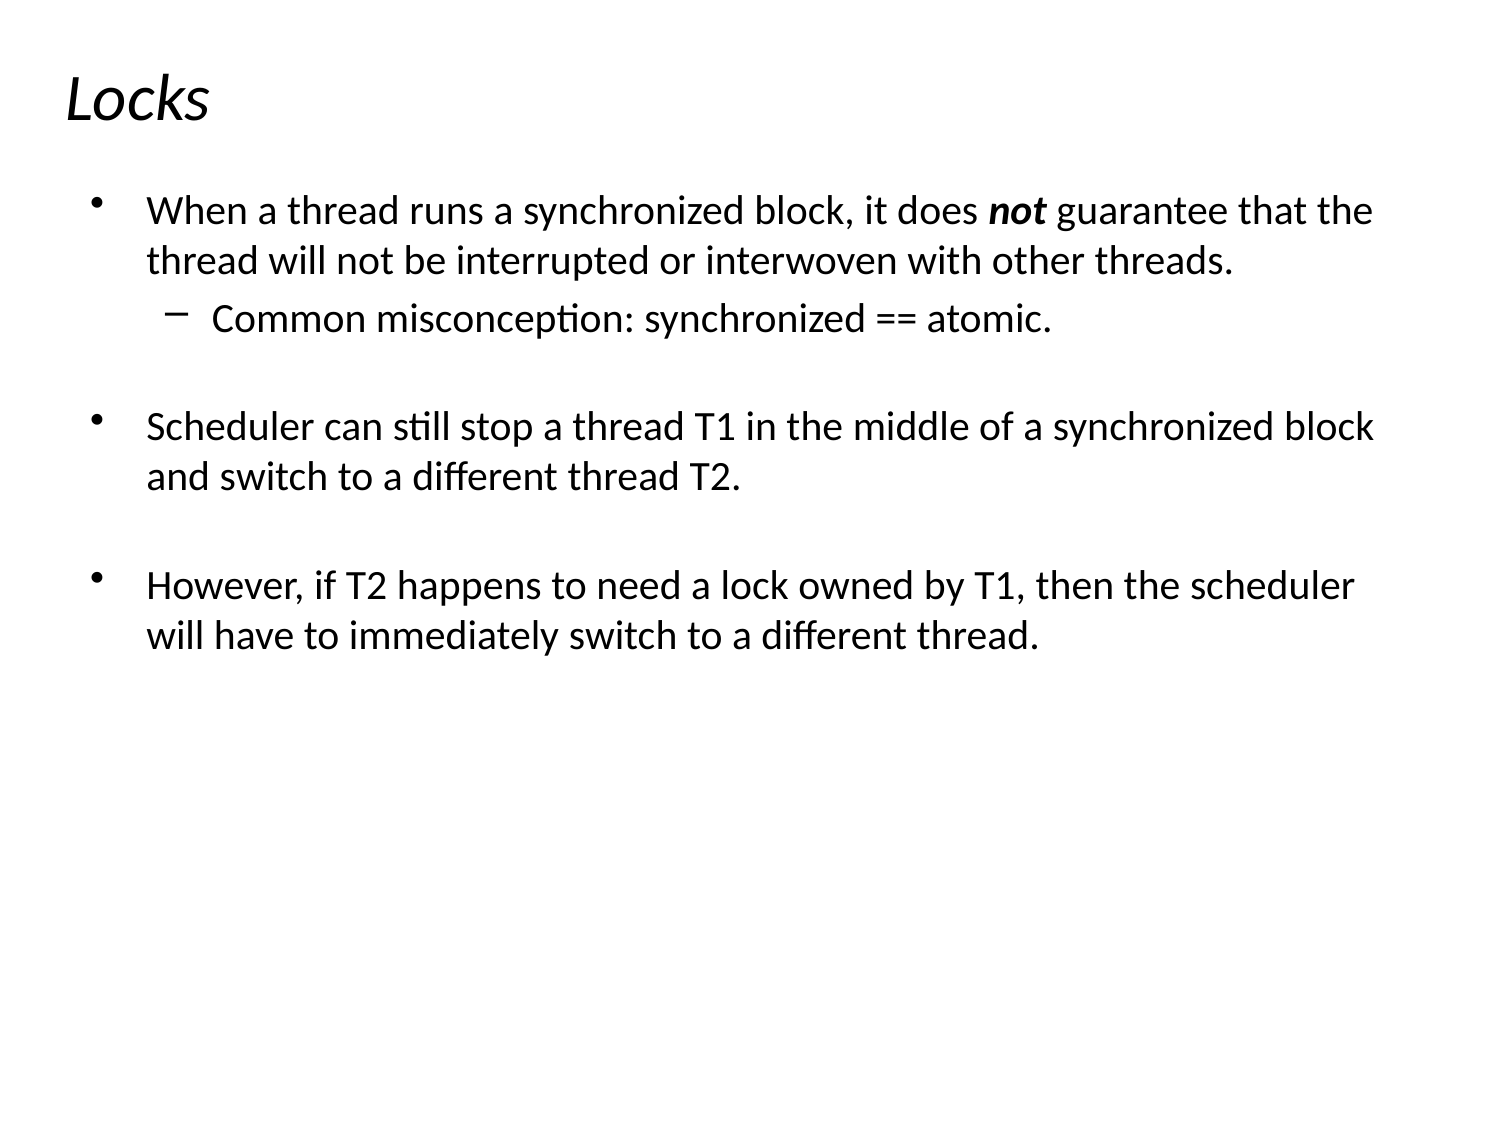

# Locks
When a thread runs a synchronized block, it does not guarantee that the thread will not be interrupted or interwoven with other threads.
Common misconception: synchronized == atomic.
Scheduler can still stop a thread T1 in the middle of a synchronized block and switch to a different thread T2.
However, if T2 happens to need a lock owned by T1, then the scheduler will have to immediately switch to a different thread.